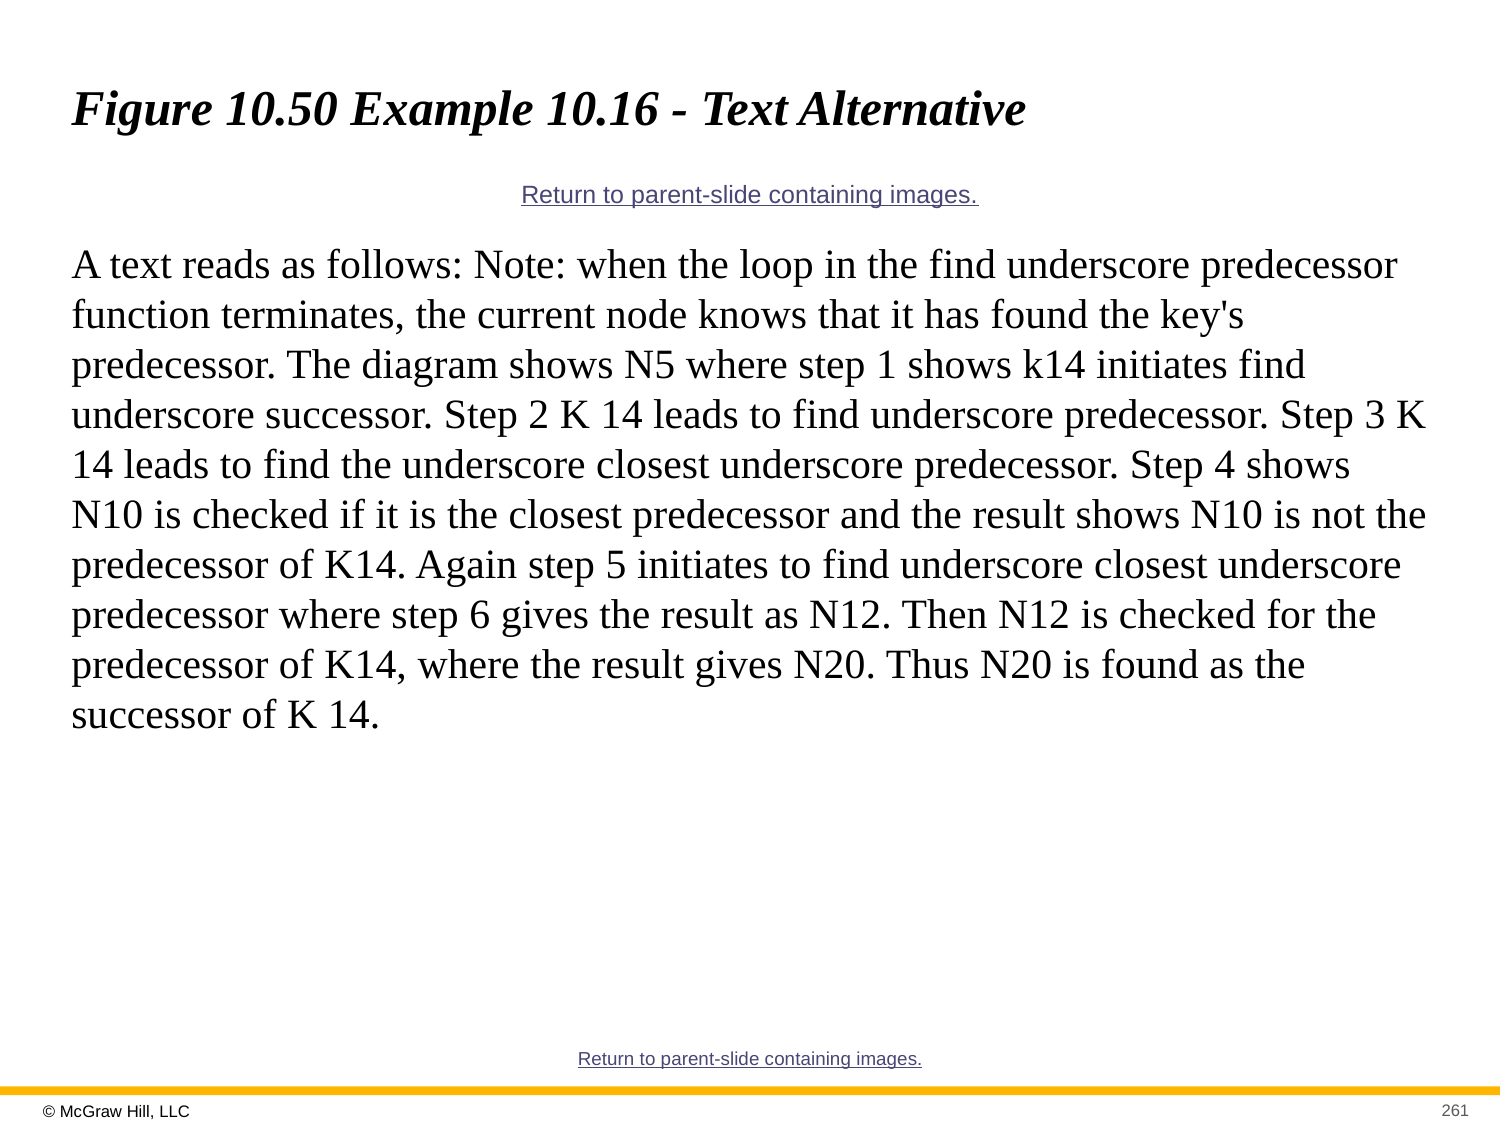

# Figure 10.50 Example 10.16 - Text Alternative
Return to parent-slide containing images.
A text reads as follows: Note: when the loop in the find underscore predecessor function terminates, the current node knows that it has found the key's predecessor. The diagram shows N5 where step 1 shows k14 initiates find underscore successor. Step 2 K 14 leads to find underscore predecessor. Step 3 K 14 leads to find the underscore closest underscore predecessor. Step 4 shows N10 is checked if it is the closest predecessor and the result shows N10 is not the predecessor of K14. Again step 5 initiates to find underscore closest underscore predecessor where step 6 gives the result as N12. Then N12 is checked for the predecessor of K14, where the result gives N20. Thus N20 is found as the successor of K 14.
Return to parent-slide containing images.
261